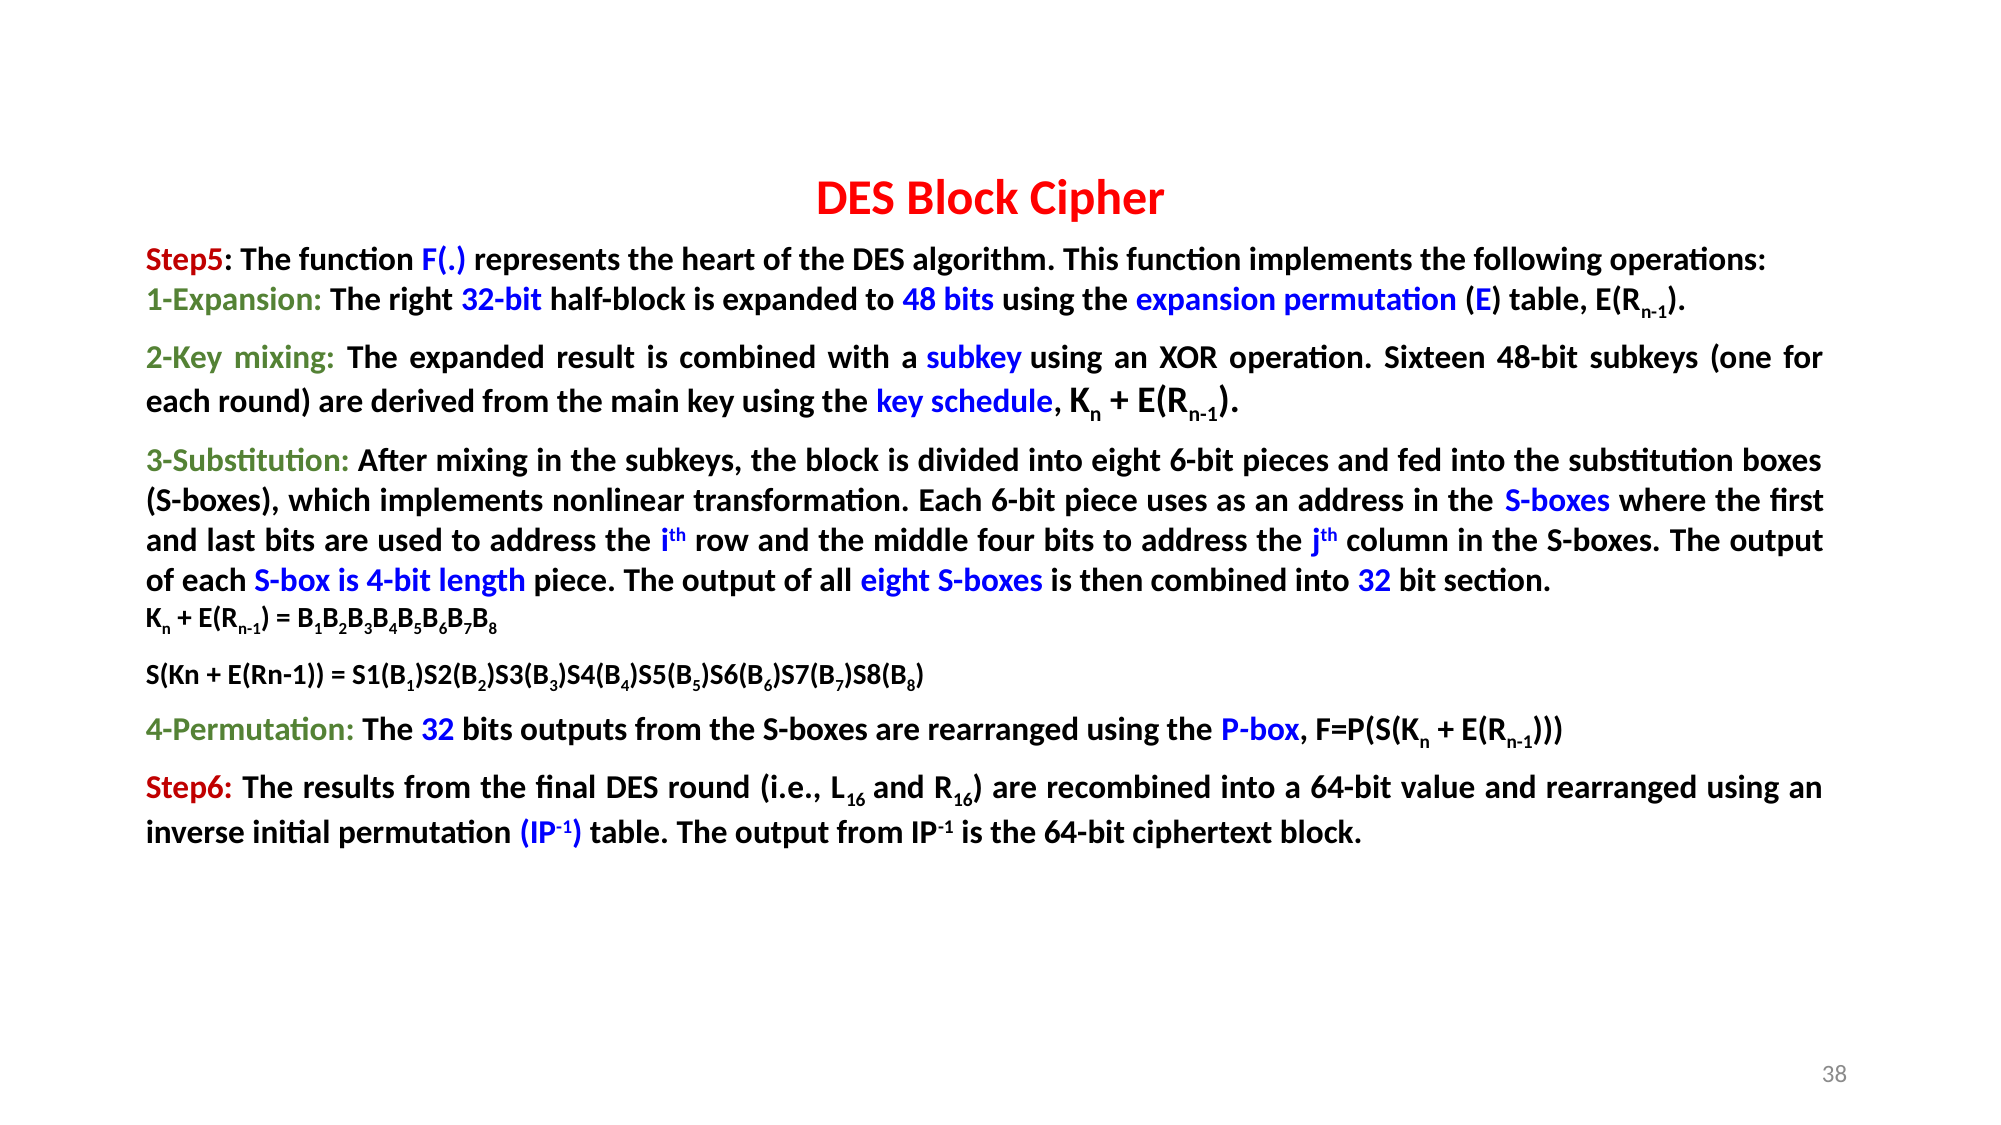

DES Block Cipher

Step5: The function F(.) represents the heart of the DES algorithm. This function implements the following operations:
1-Expansion: The right 32-bit half-block is expanded to 48 bits using the expansion permutation (E) table, E(Rn-1).

2-Key mixing: The expanded result is combined with a subkey using an XOR operation. Sixteen 48-bit subkeys (one for each round) are derived from the main key using the key schedule, Kn + E(Rn-1).

3-Substitution: After mixing in the subkeys, the block is divided into eight 6-bit pieces and fed into the substitution boxes (S-boxes), which implements nonlinear transformation. Each 6-bit piece uses as an address in the S-boxes where the first and last bits are used to address the ith row and the middle four bits to address the jth column in the S-boxes. The output of each S-box is 4-bit length piece. The output of all eight S-boxes is then combined into 32 bit section.
Kn + E(Rn-1) = B1B2B3B4B5B6B7B8

S(Kn + E(Rn-1)) = S1(B1)S2(B2)S3(B3)S4(B4)S5(B5)S6(B6)S7(B7)S8(B8)

4-Permutation: The 32 bits outputs from the S-boxes are rearranged using the P-box, F=P(S(Kn + E(Rn-1)))

Step6: The results from the final DES round (i.e., L16 and R16) are recombined into a 64-bit value and rearranged using an inverse initial permutation (IP-1) table. The output from IP-1 is the 64-bit ciphertext block.

38